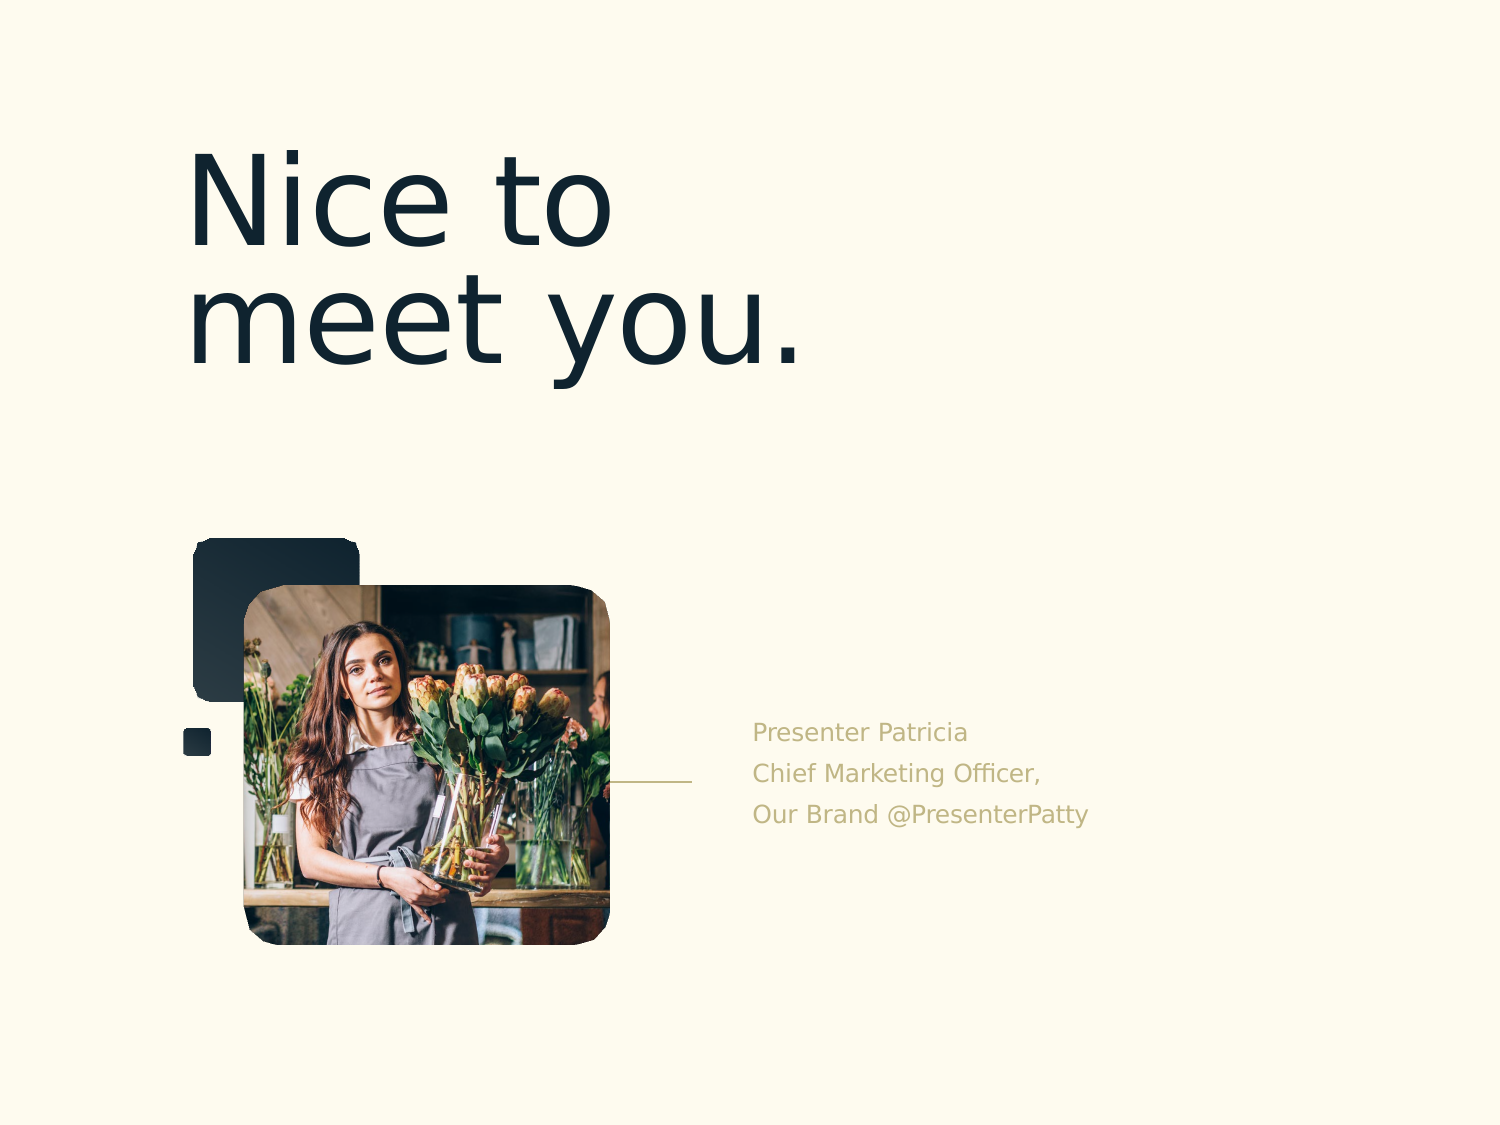

# Nice to  meet you.

Presenter Patricia
Chief Marketing Officer,
Our Brand @PresenterPatty